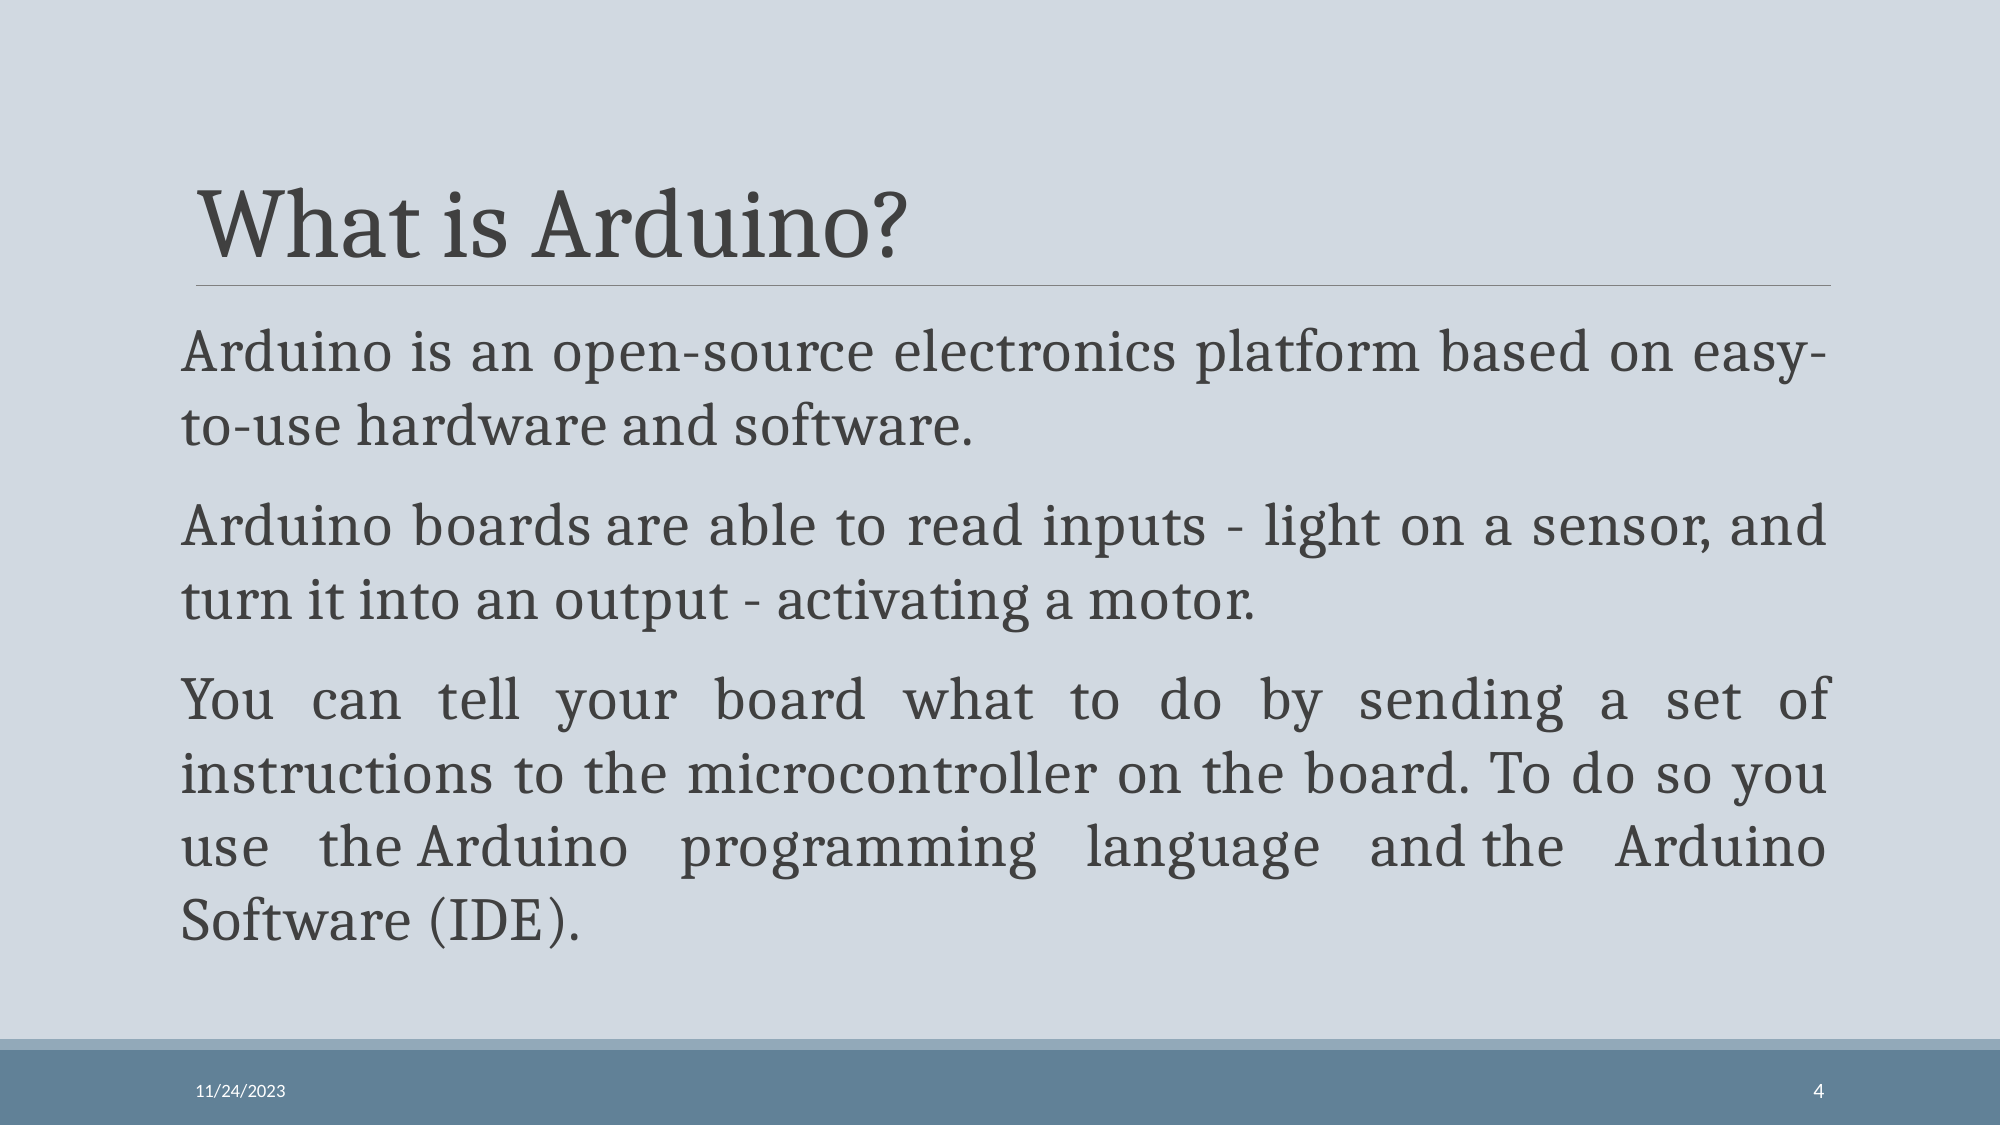

# What is Arduino?
Arduino is an open-source electronics platform based on easy-to-use hardware and software.
Arduino boards are able to read inputs - light on a sensor, and turn it into an output - activating a motor.
You can tell your board what to do by sending a set of instructions to the microcontroller on the board. To do so you use the Arduino programming language and the Arduino Software (IDE).
11/24/2023
4